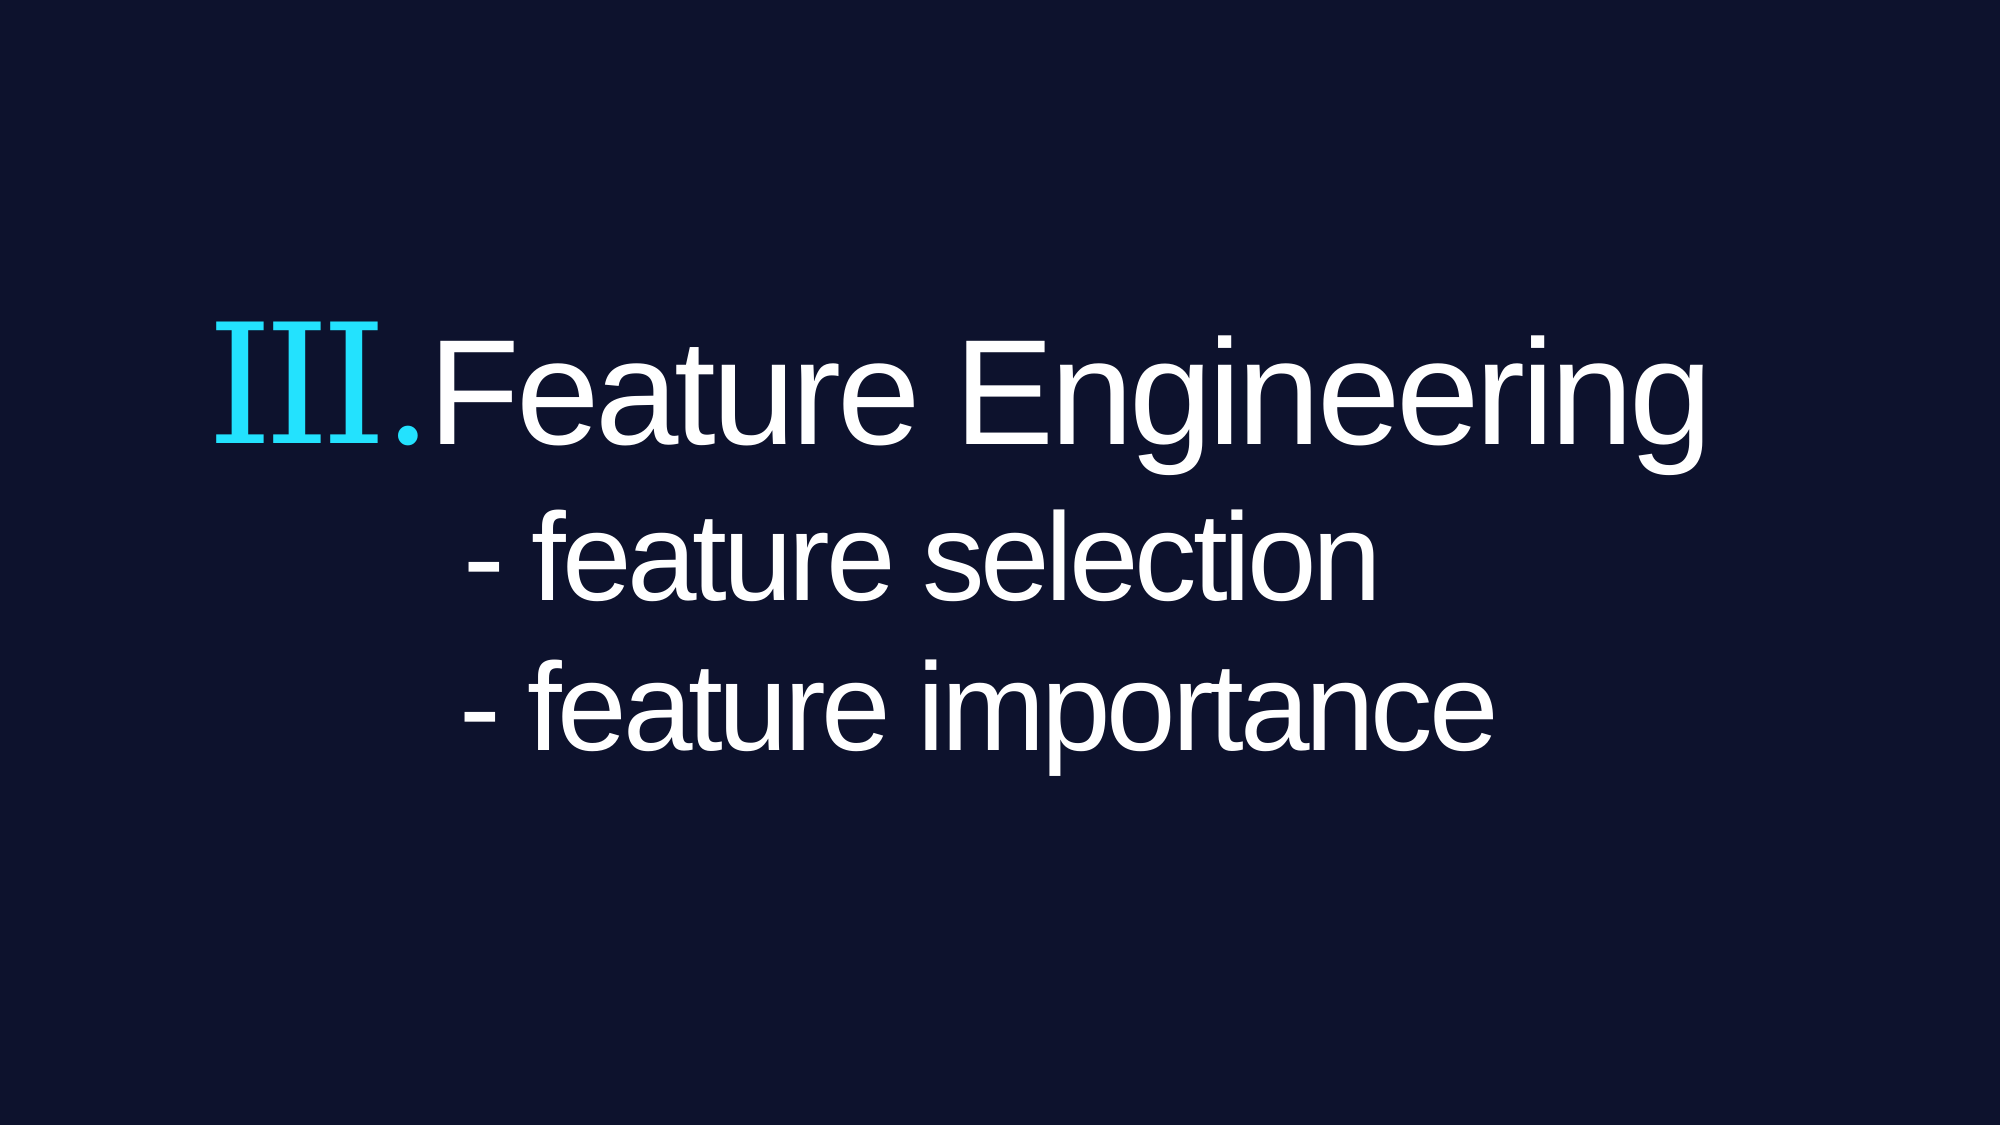

ⅠⅠⅠ.
Feature Engineering
 - feature selection
 - feature importance